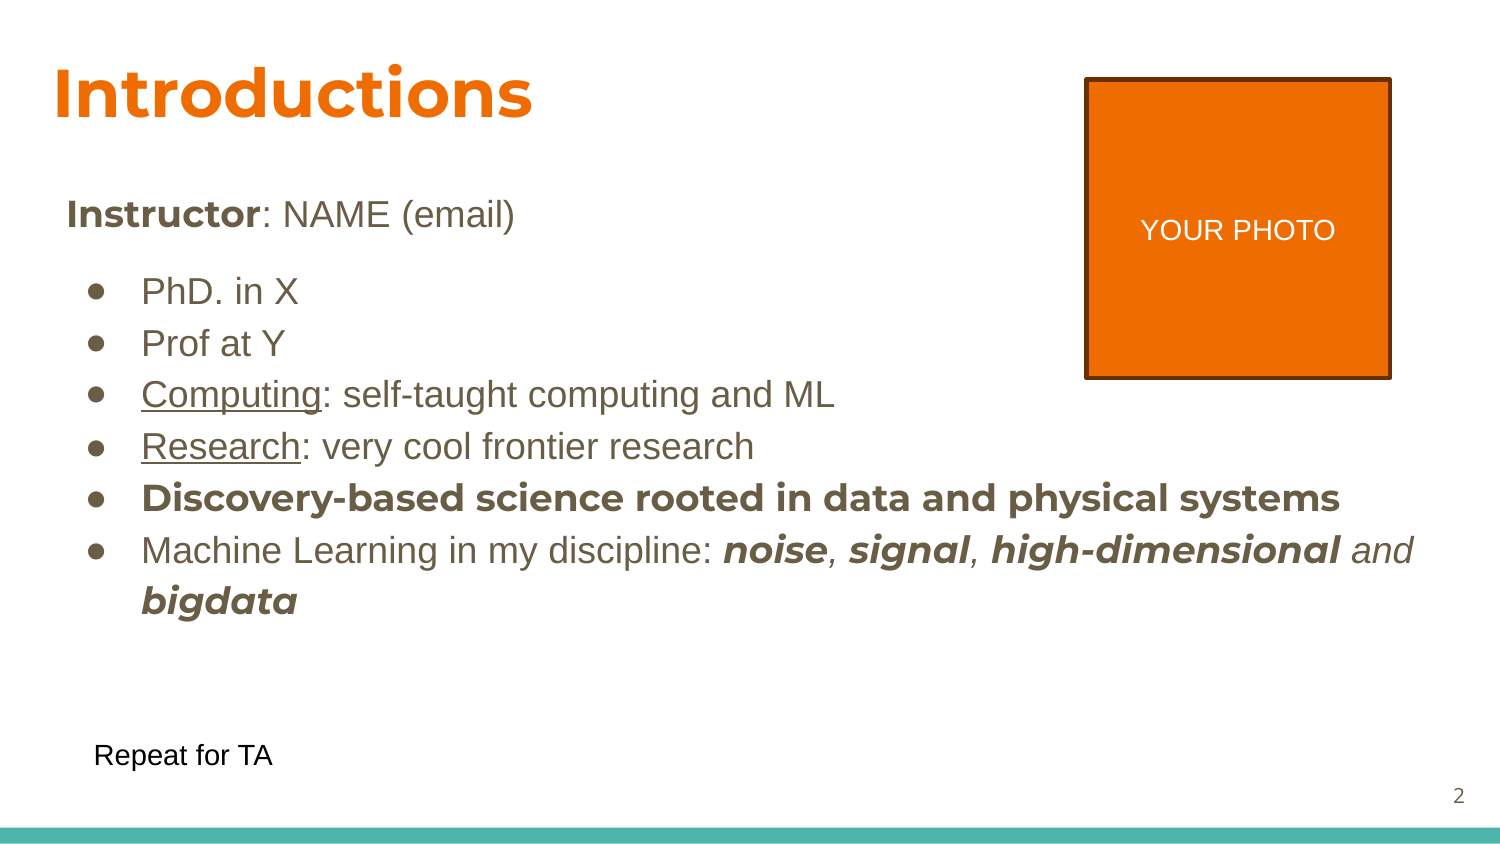

# Introductions
YOUR PHOTO
Instructor: NAME (email)
PhD. in X
Prof at Y
Computing: self-taught computing and ML
Research: very cool frontier research
Discovery-based science rooted in data and physical systems
Machine Learning in my discipline: noise, signal, high-dimensional and bigdata

Repeat for TA
2